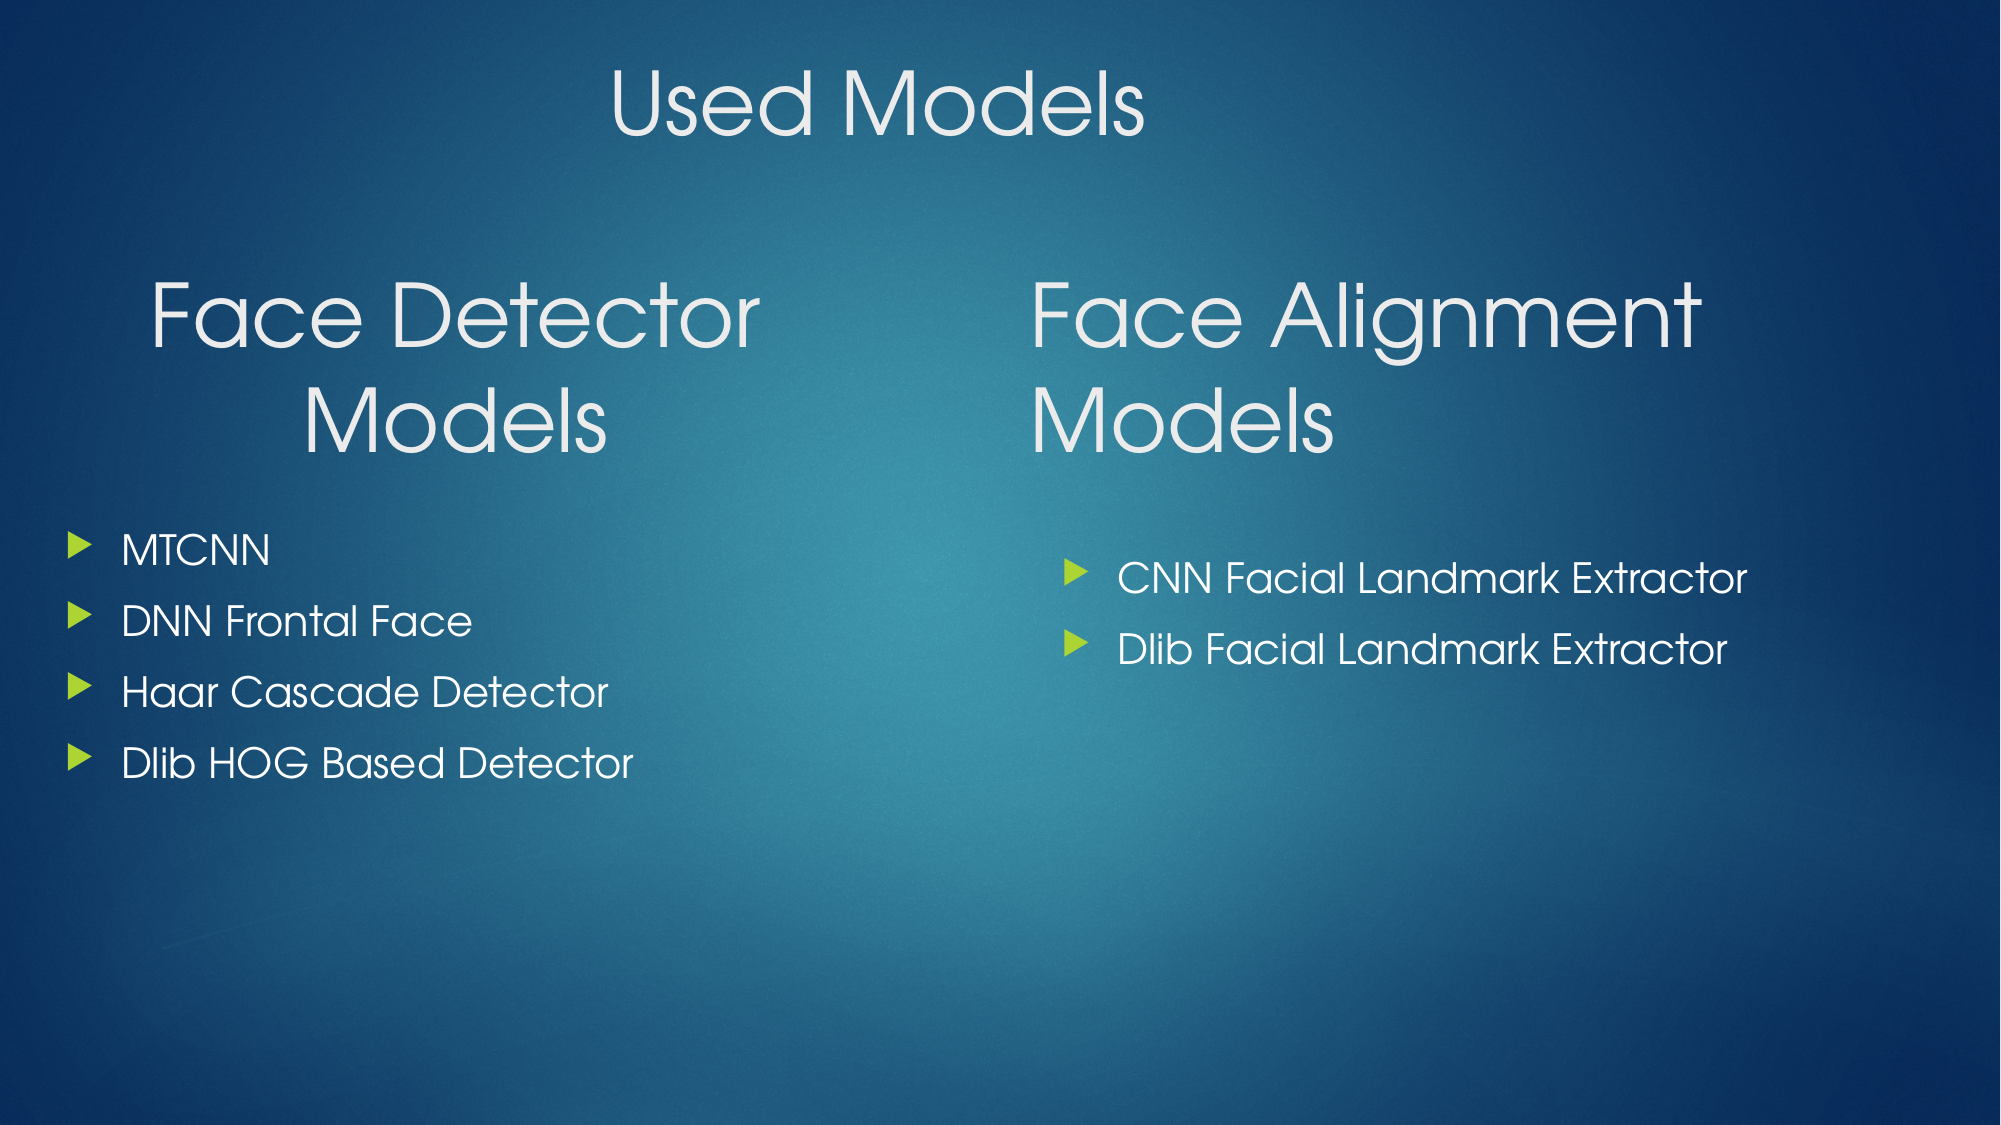

# Used Models
Face Detector Models
Face Alignment
Models
MTCNN
DNN Frontal Face
Haar Cascade Detector
Dlib HOG Based Detector
CNN Facial Landmark Extractor
Dlib Facial Landmark Extractor